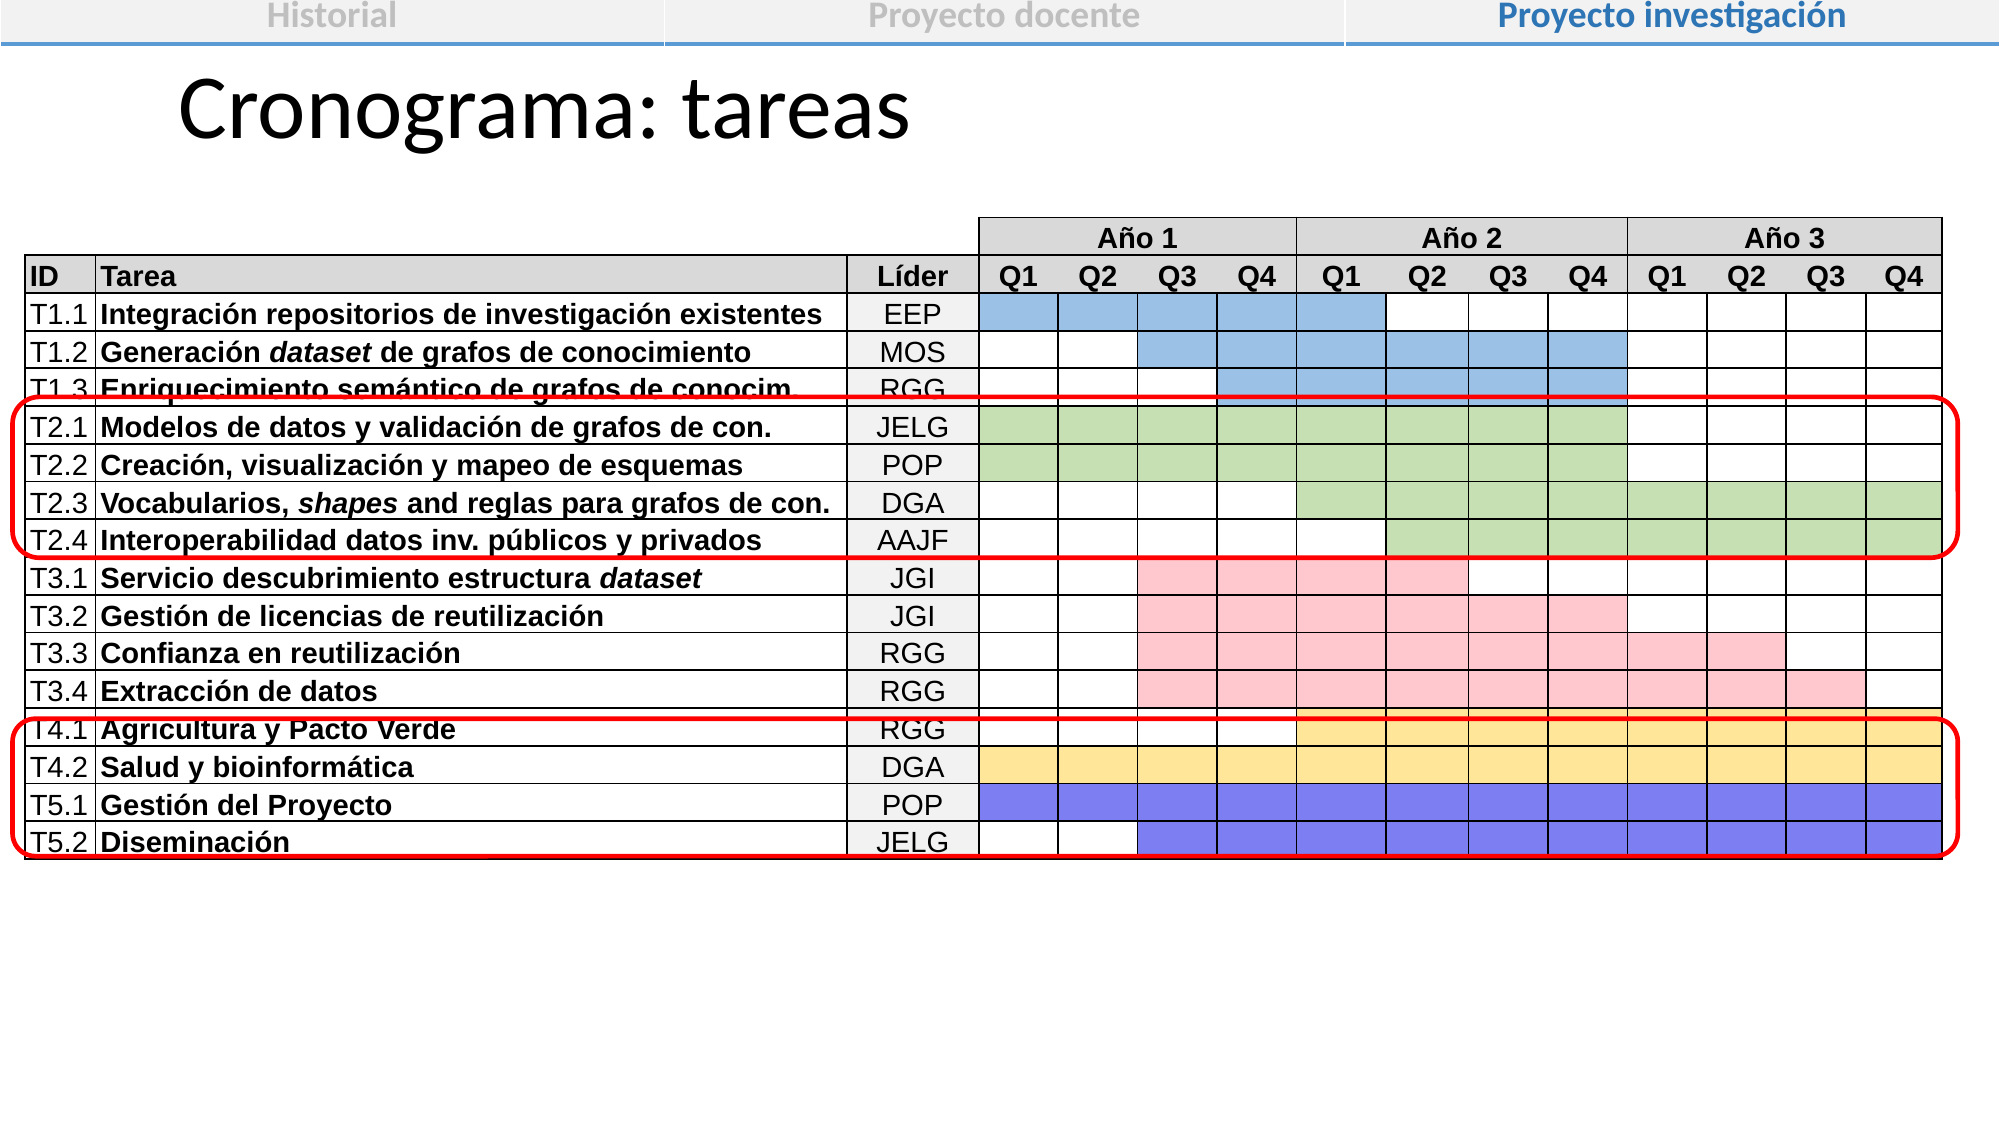

# Cronograma: tareas
| Historial | Proyecto docente | Proyecto investigación |
| --- | --- | --- |
|  |  |  | Año 1 |  |  |  | Año 2 |  |  |  | Año 3 |  |  |  |
| --- | --- | --- | --- | --- | --- | --- | --- | --- | --- | --- | --- | --- | --- | --- |
| ID | Tarea | Líder | Q1 | Q2 | Q3 | Q4 | Q1 | Q2 | Q3 | Q4 | Q1 | Q2 | Q3 | Q4 |
| T1.1 | Integración repositorios de investigación existentes | EEP |  |  |  |  |  |  |  |  |  |  |  |  |
| T1.2 | Generación dataset de grafos de conocimiento | MOS |  |  |  |  |  |  |  |  |  |  |  |  |
| T1.3 | Enriquecimiento semántico de grafos de conocim. | RGG |  |  |  |  |  |  |  |  |  |  |  |  |
| T2.1 | Modelos de datos y validación de grafos de con. | JELG |  |  |  |  |  |  |  |  |  |  |  |  |
| T2.2 | Creación, visualización y mapeo de esquemas | POP |  |  |  |  |  |  |  |  |  |  |  |  |
| T2.3 | Vocabularios, shapes and reglas para grafos de con. | DGA |  |  |  |  |  |  |  |  |  |  |  |  |
| T2.4 | Interoperabilidad datos inv. públicos y privados | AAJF |  |  |  |  |  |  |  |  |  |  |  |  |
| T3.1 | Servicio descubrimiento estructura dataset | JGI |  |  |  |  |  |  |  |  |  |  |  |  |
| T3.2 | Gestión de licencias de reutilización | JGI |  |  |  |  |  |  |  |  |  |  |  |  |
| T3.3 | Confianza en reutilización | RGG |  |  |  |  |  |  |  |  |  |  |  |  |
| T3.4 | Extracción de datos | RGG |  |  |  |  |  |  |  |  |  |  |  |  |
| T4.1 | Agricultura y Pacto Verde | RGG |  |  |  |  |  |  |  |  |  |  |  |  |
| T4.2 | Salud y bioinformática | DGA |  |  |  |  |  |  |  |  |  |  |  |  |
| T5.1 | Gestión del Proyecto | POP |  |  |  |  |  |  |  |  |  |  |  |  |
| T5.2 | Diseminación | JELG |  |  |  |  |  |  |  |  |  |  |  |  |